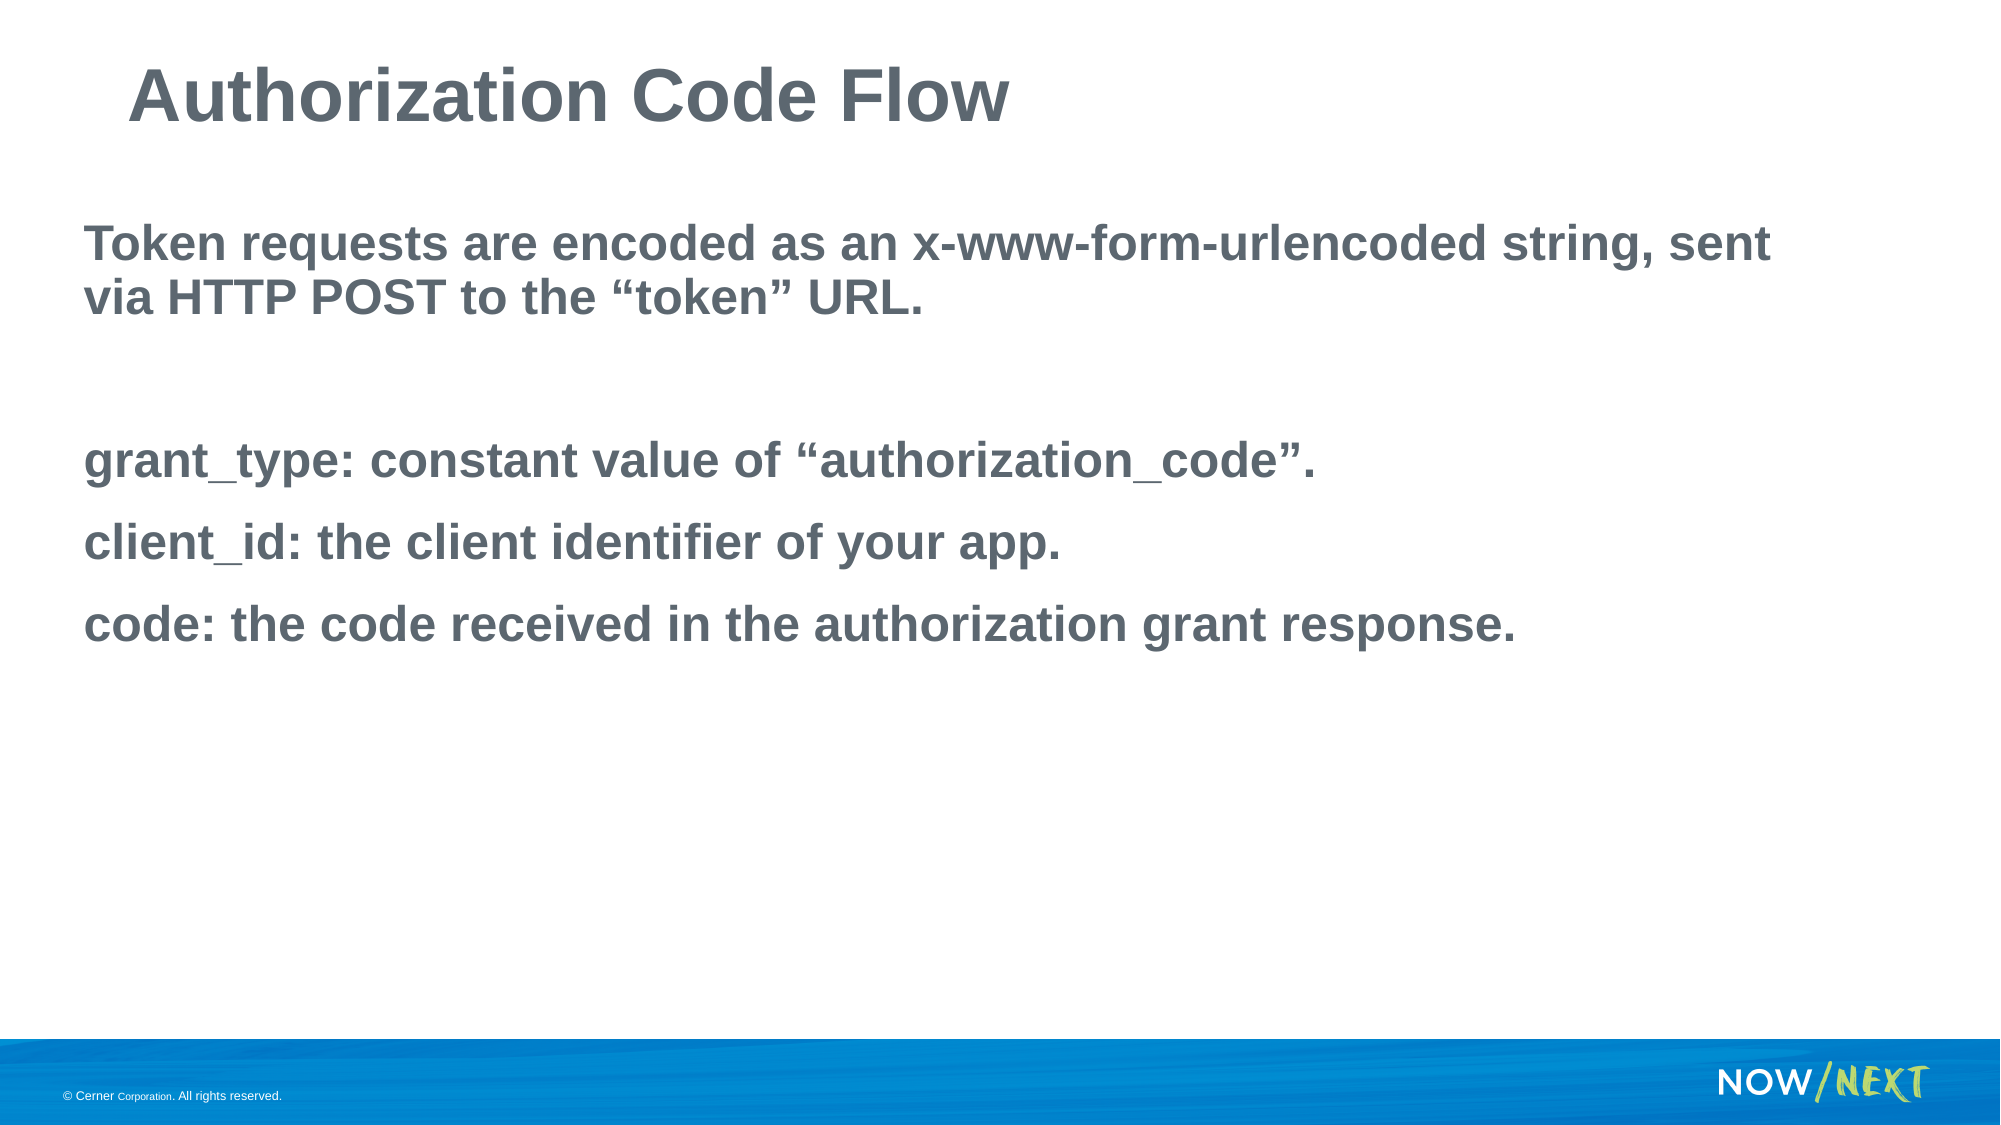

# Authorization Code Flow
Token requests are encoded as an x-www-form-urlencoded string, sent via HTTP POST to the “token” URL.

grant_type: constant value of “authorization_code”.
client_id: the client identifier of your app.
code: the code received in the authorization grant response.